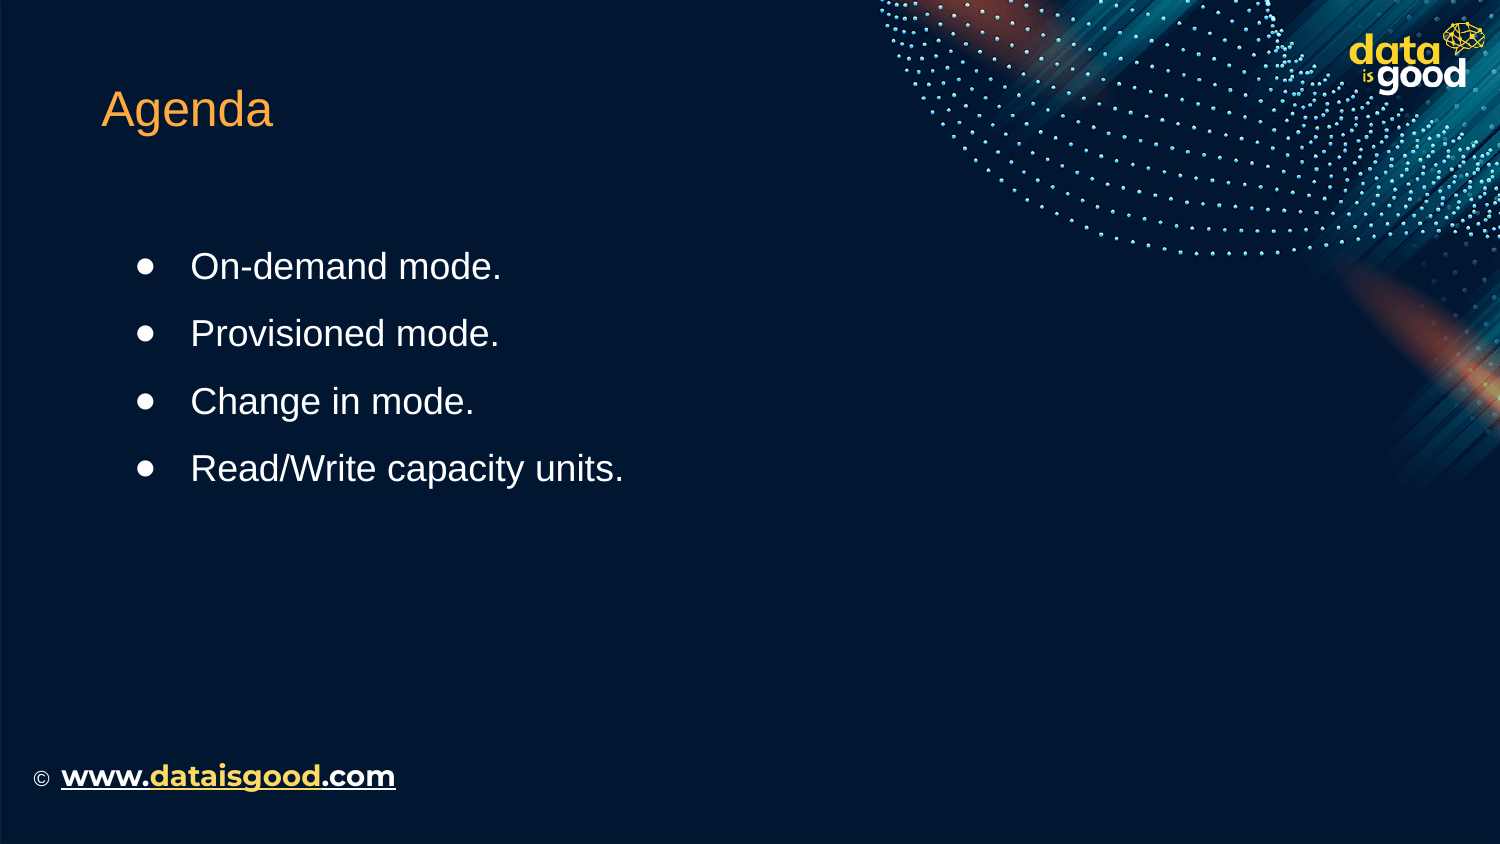

# Agenda
On-demand mode.
Provisioned mode.
Change in mode.
Read/Write capacity units.